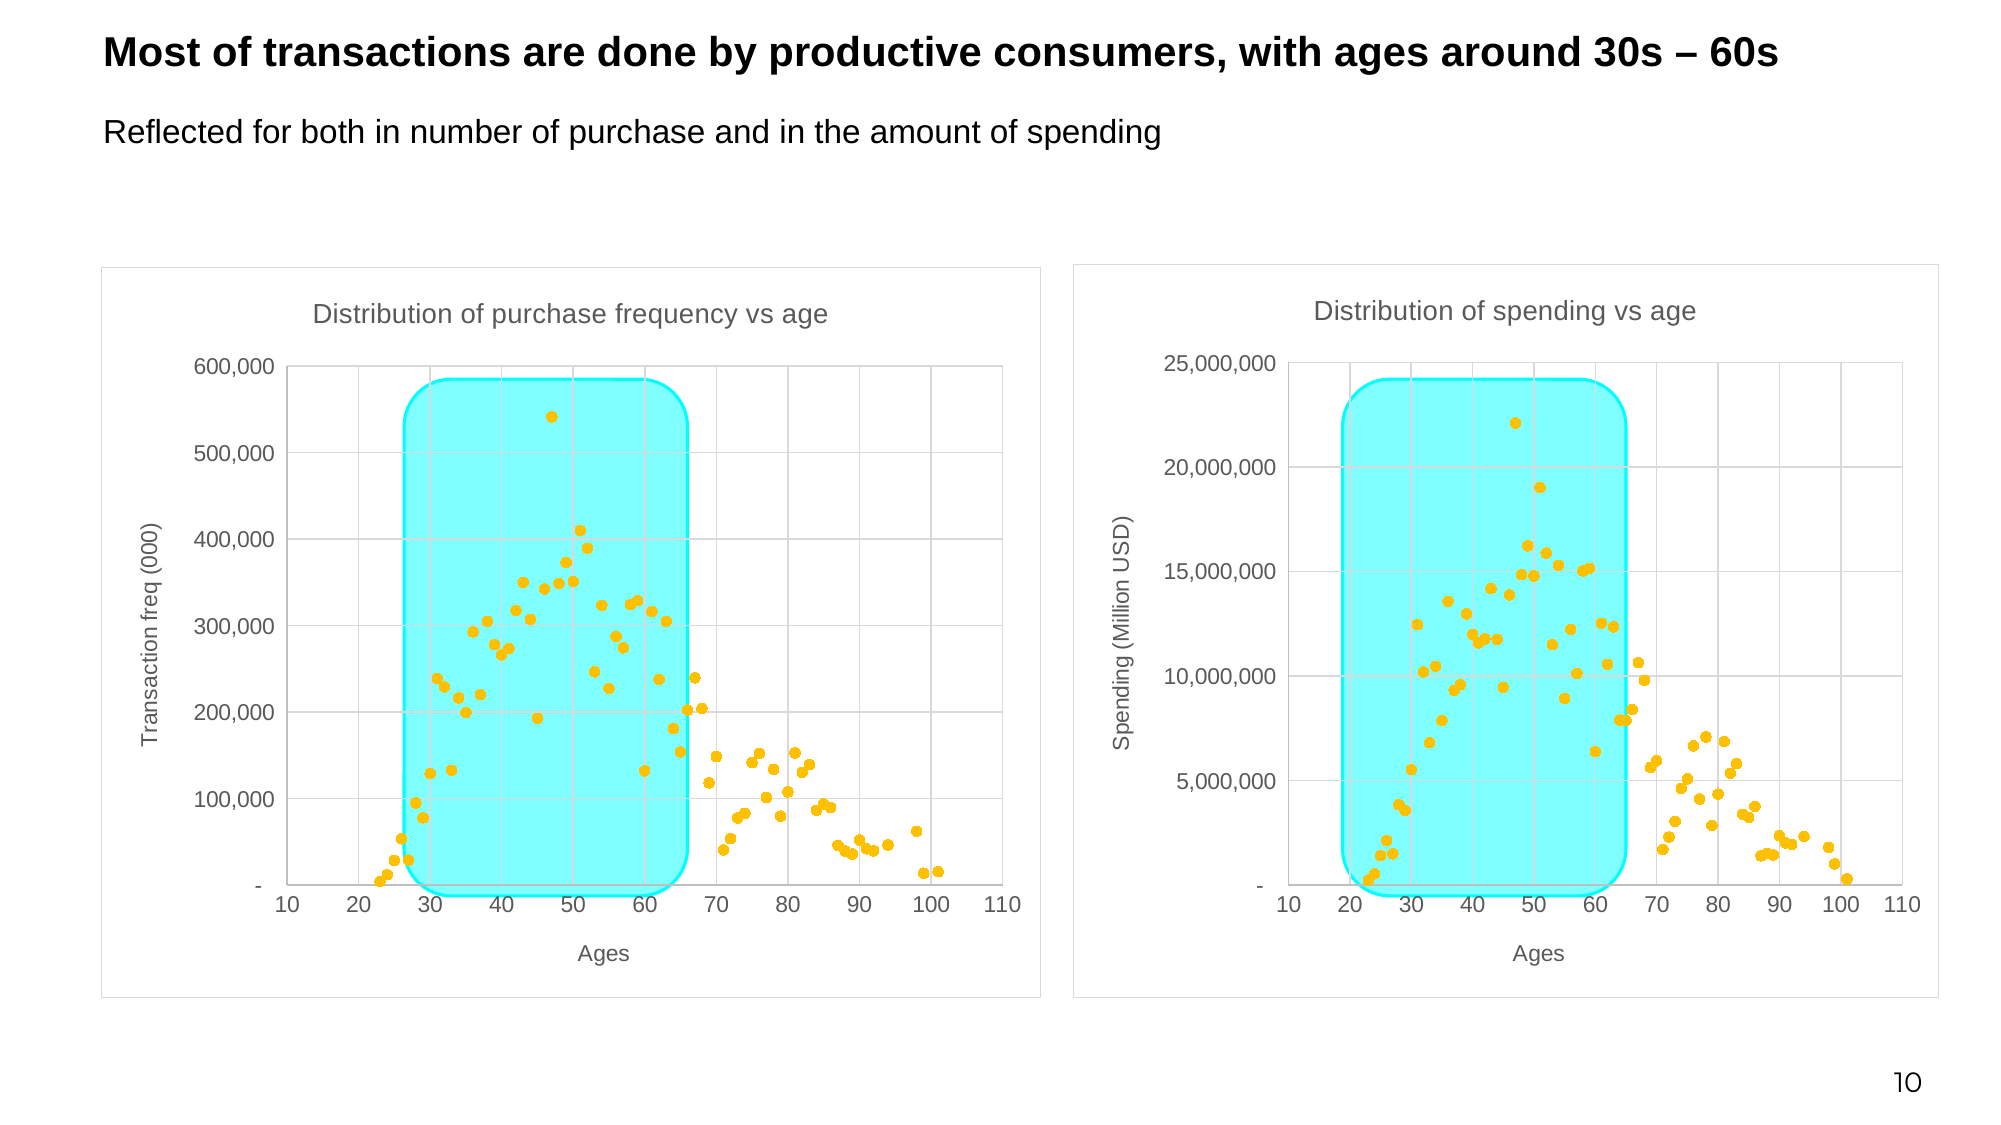

# Most of transactions are done by productive consumers, with ages around 30s – 60s
Reflected for both in number of purchase and in the amount of spending

### Chart: Distribution of spending vs age

| Category | Amount (USD) |
|---|---|

### Chart: Distribution of purchase frequency vs age

| Category | Freq |
|---|---|